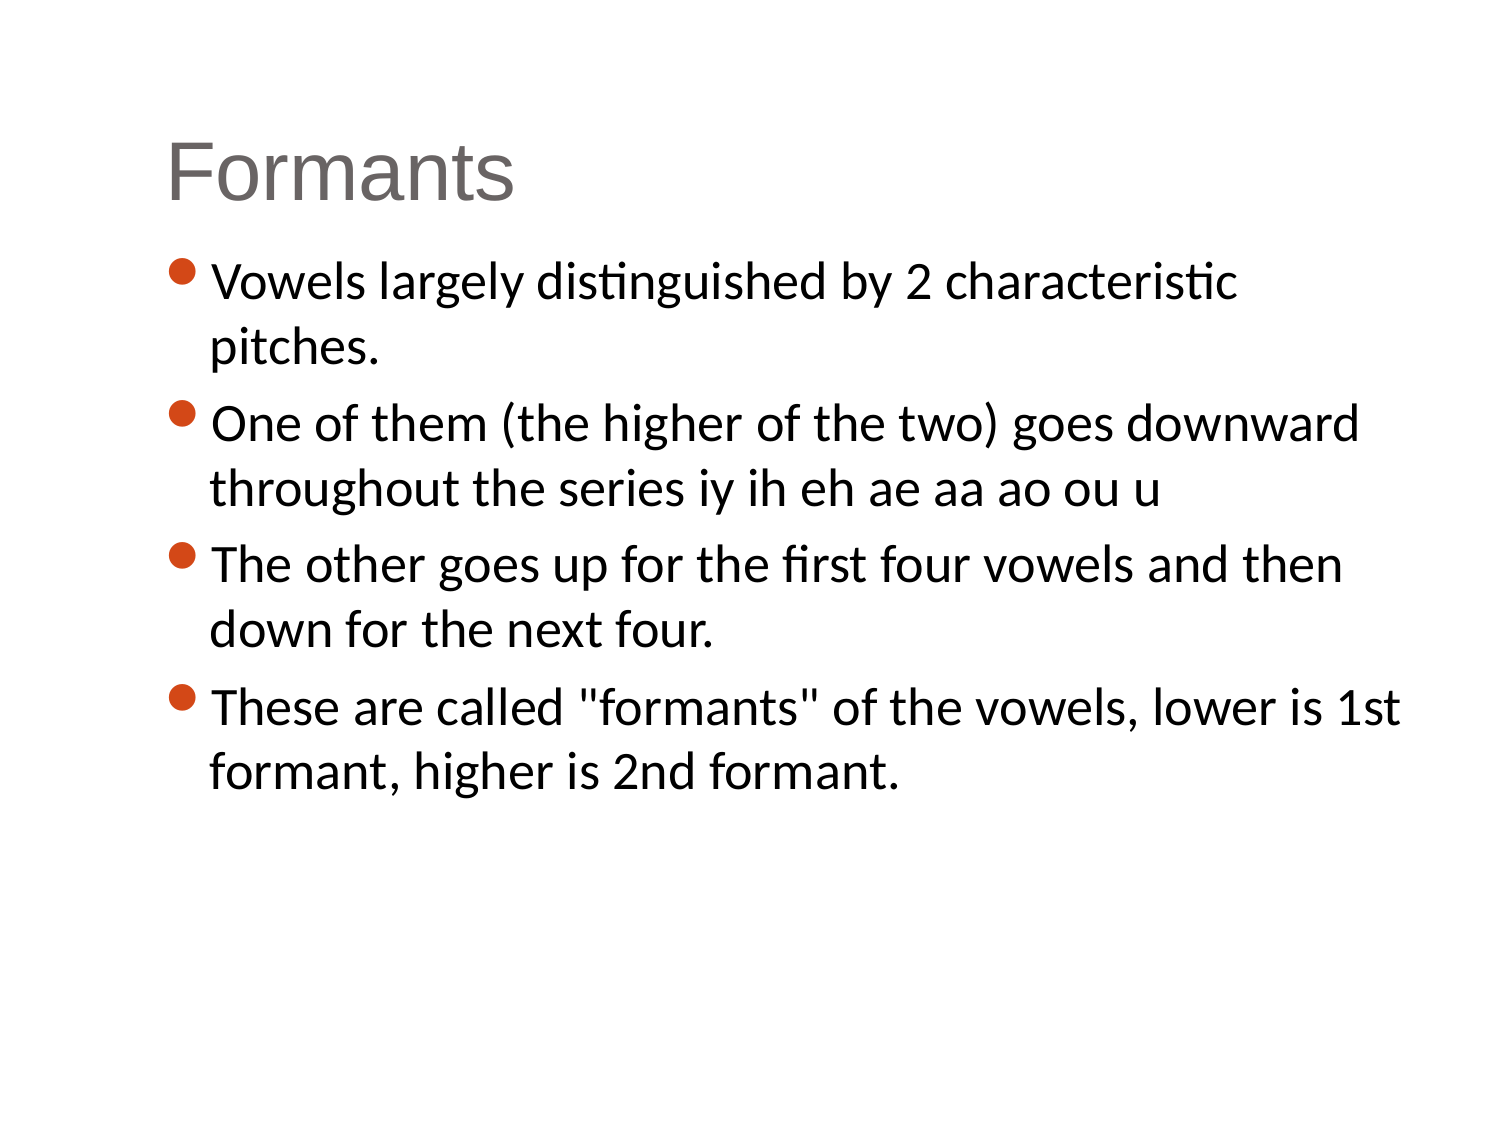

# Formants
Vowels largely distinguished by 2 characteristic pitches.
One of them (the higher of the two) goes downward throughout the series iy ih eh ae aa ao ou u
The other goes up for the first four vowels and then down for the next four.
These are called "formants" of the vowels, lower is 1st formant, higher is 2nd formant.